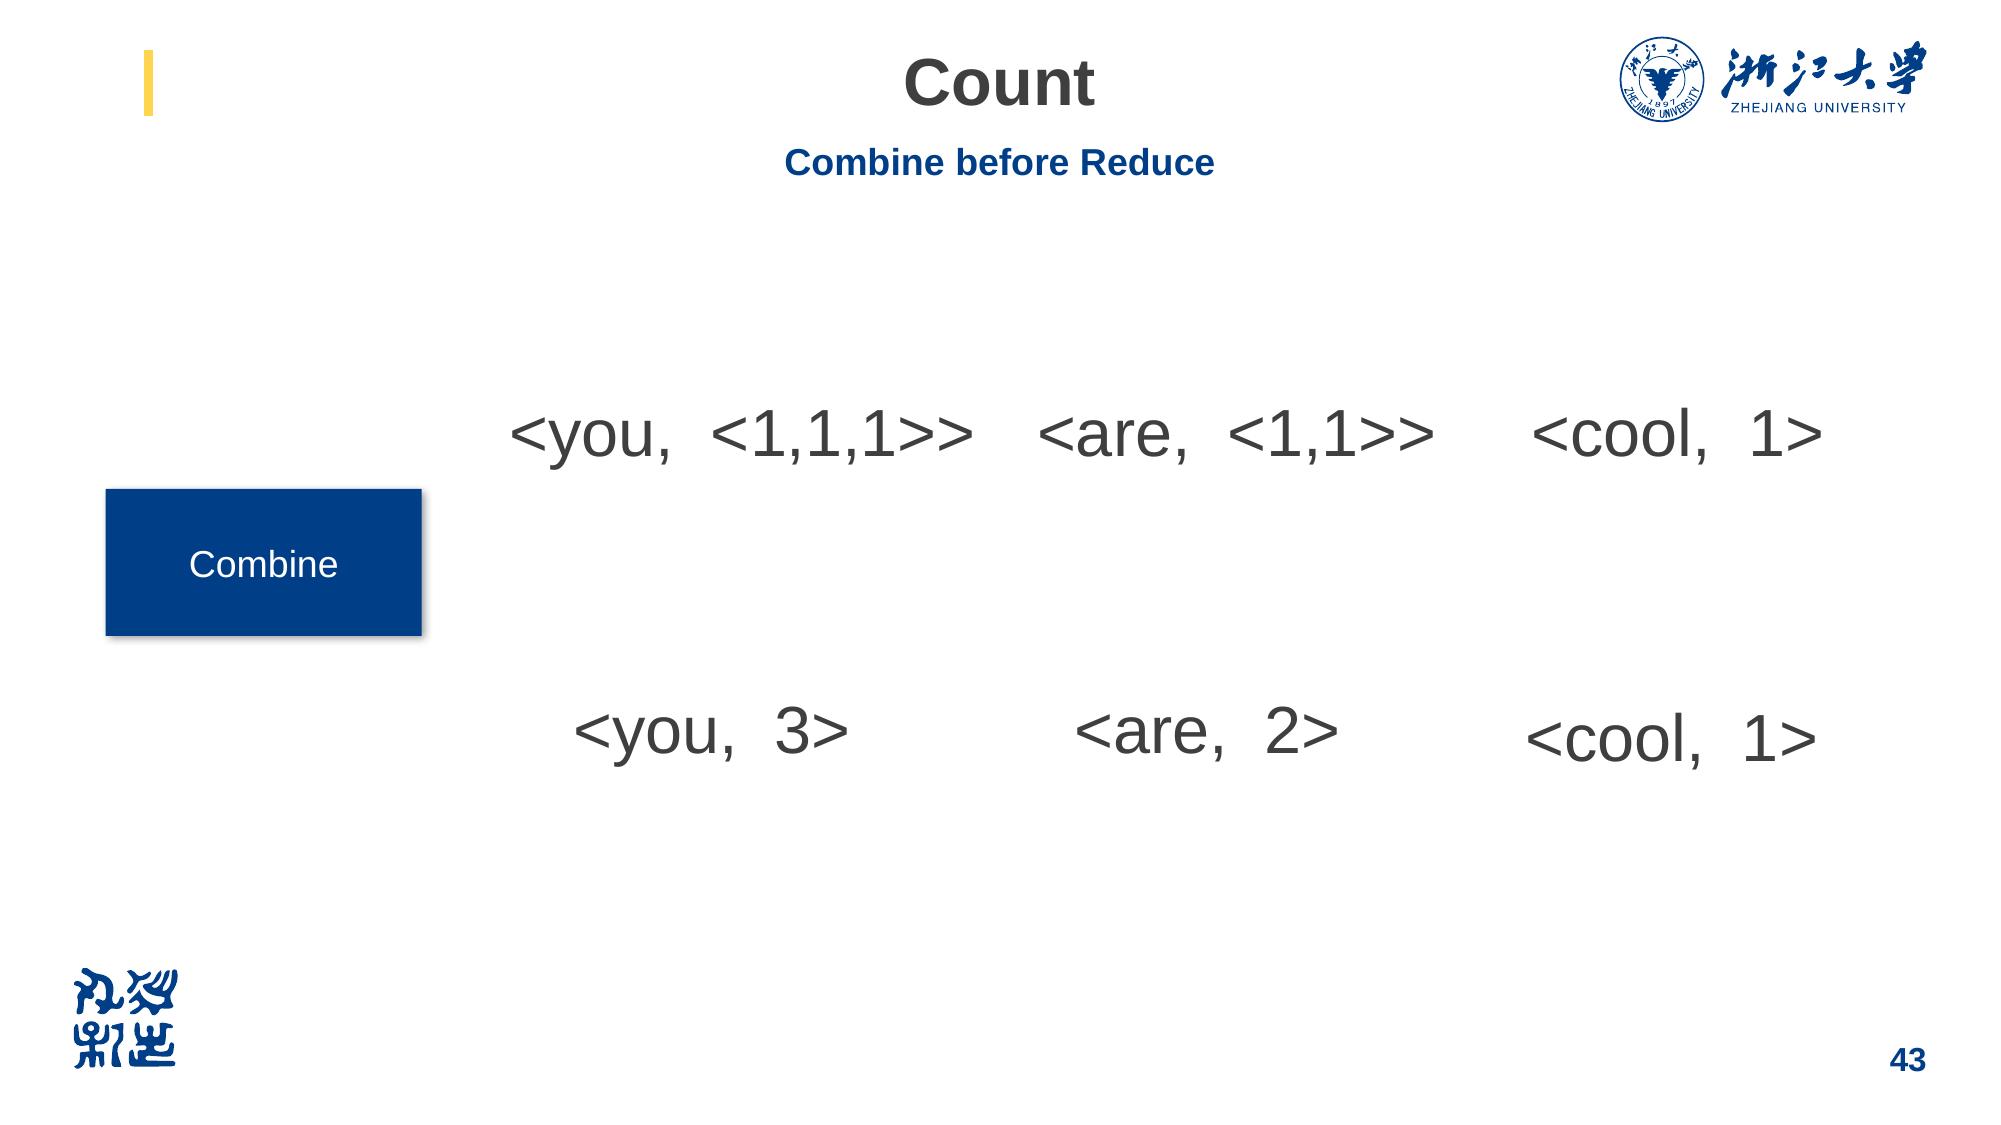

# Count
Combine before Reduce
<cool,  1>
<are,  <1,1>>
<you,  <1,1,1>>
Combine
<are,  2>
<you,  3>
<cool,  1>
43